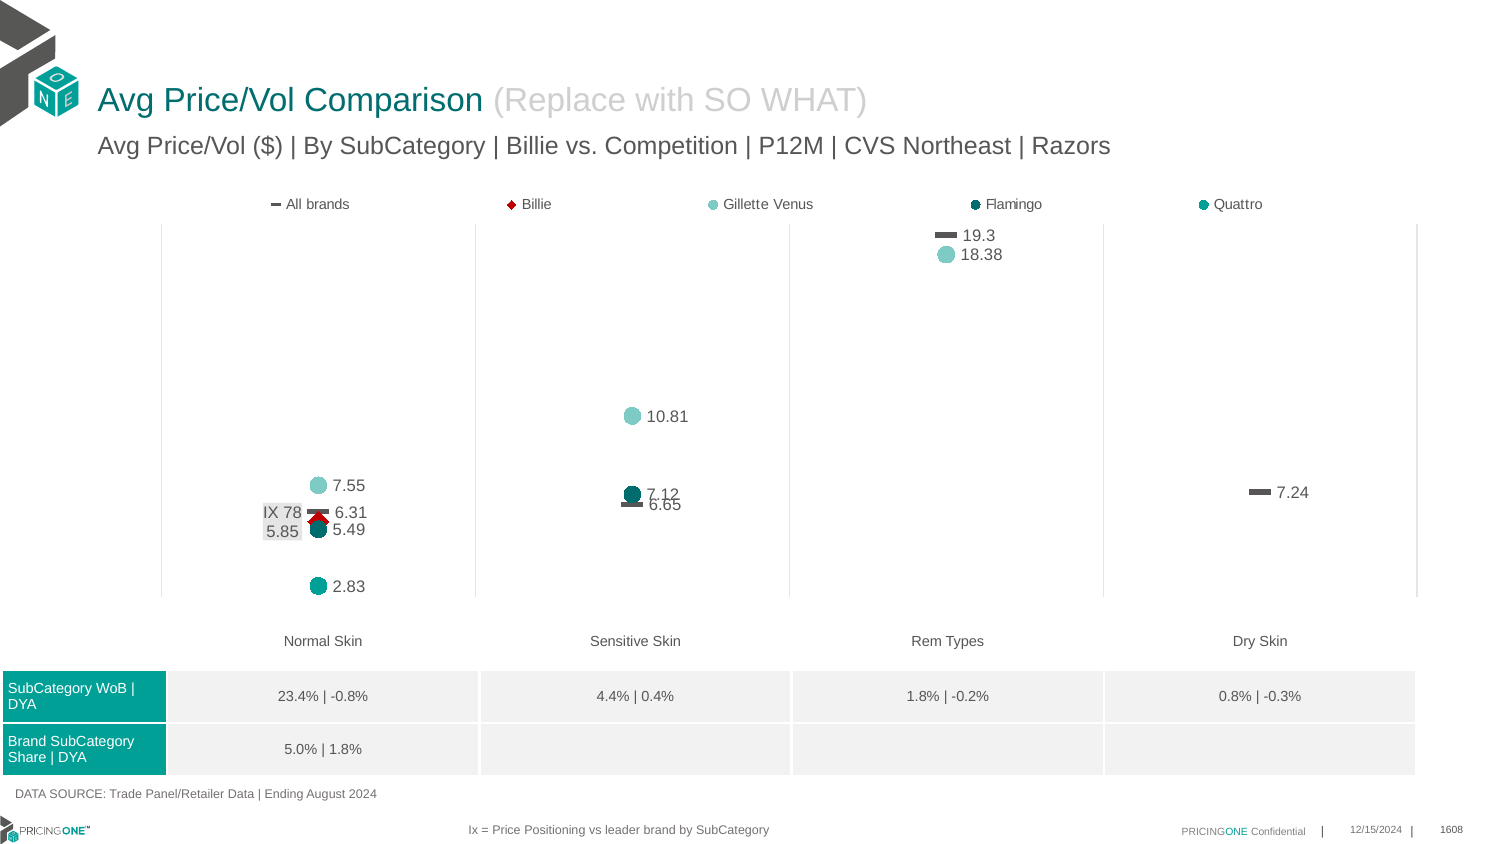

# Avg Price/Vol Comparison (Replace with SO WHAT)
Avg Price/Vol ($) | By SubCategory | Billie vs. Competition | P12M | CVS Northeast | Razors

### Chart

| Category | All brands | Billie | Gillette Venus | Flamingo | Quattro |
|---|---|---|---|---|---|
| IX 78 | 6.31 | 5.85 | 7.55 | 5.49 | 2.83 |
| None | 6.65 | None | 10.81 | 7.12 | None |
| None | 19.3 | None | 18.38 | None | None |
| None | 7.24 | None | None | None | None |
|  | Normal Skin | Sensitive Skin | Rem Types | Dry Skin |
| --- | --- | --- | --- | --- |
| SubCategory WoB | DYA | 23.4% | -0.8% | 4.4% | 0.4% | 1.8% | -0.2% | 0.8% | -0.3% |
| Brand SubCategory Share | DYA | 5.0% | 1.8% |  |  |  |
DATA SOURCE: Trade Panel/Retailer Data | Ending August 2024
Ix = Price Positioning vs leader brand by SubCategory
12/15/2024
1608